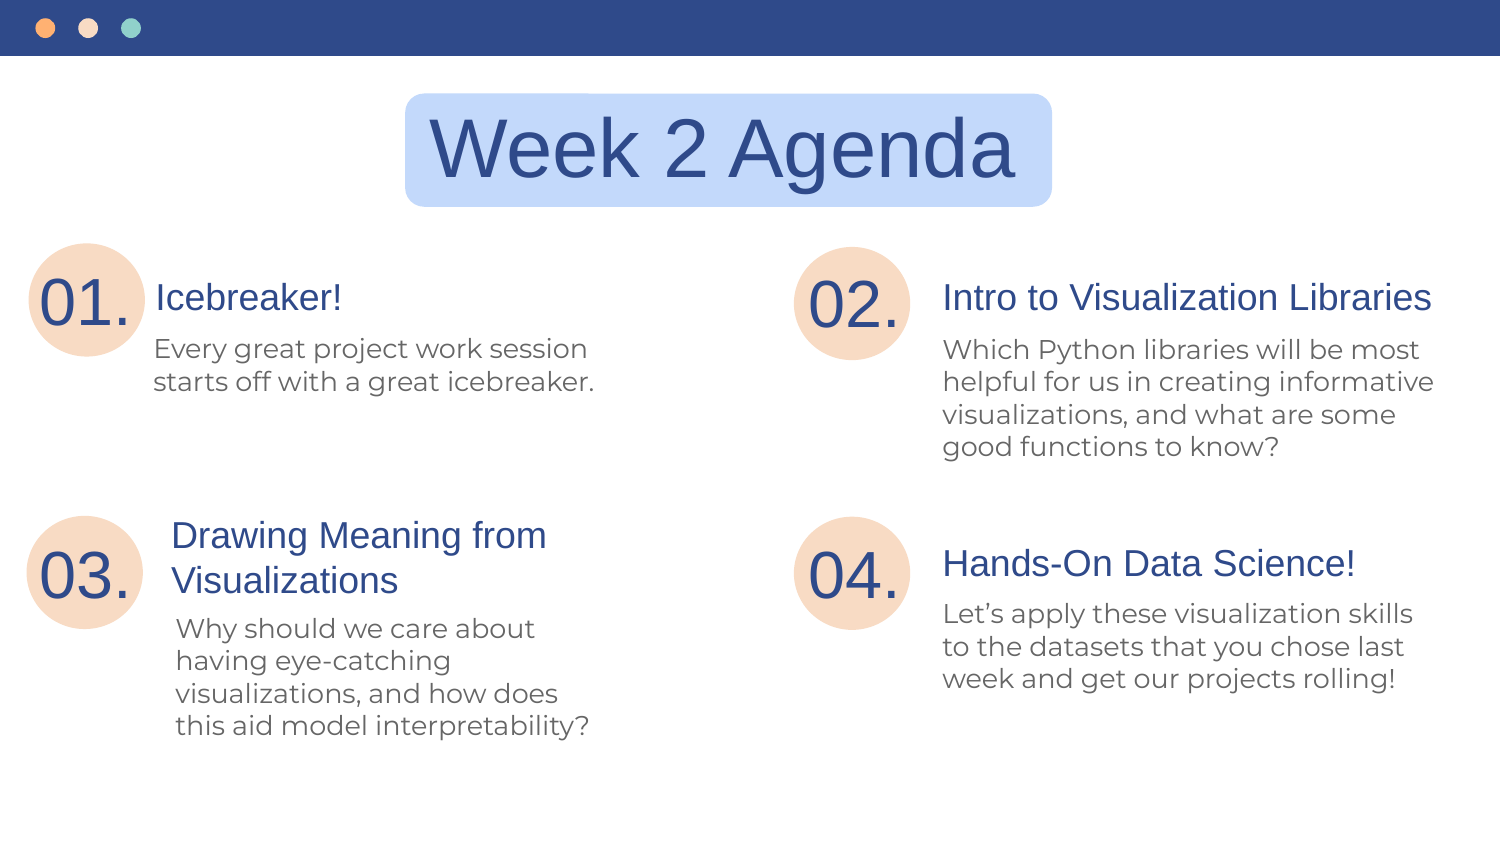

# Week 2 Agenda

Intro to Visualization Libraries
Icebreaker!
01.
02.
Every great project work session starts off with a great icebreaker.
Which Python libraries will be most helpful for us in creating informative visualizations, and what are some good functions to know?
Drawing Meaning from Visualizations

Hands-On Data Science!
03.
04.
Let’s apply these visualization skills to the datasets that you chose last week and get our projects rolling!
Why should we care about having eye-catching visualizations, and how does this aid model interpretability?